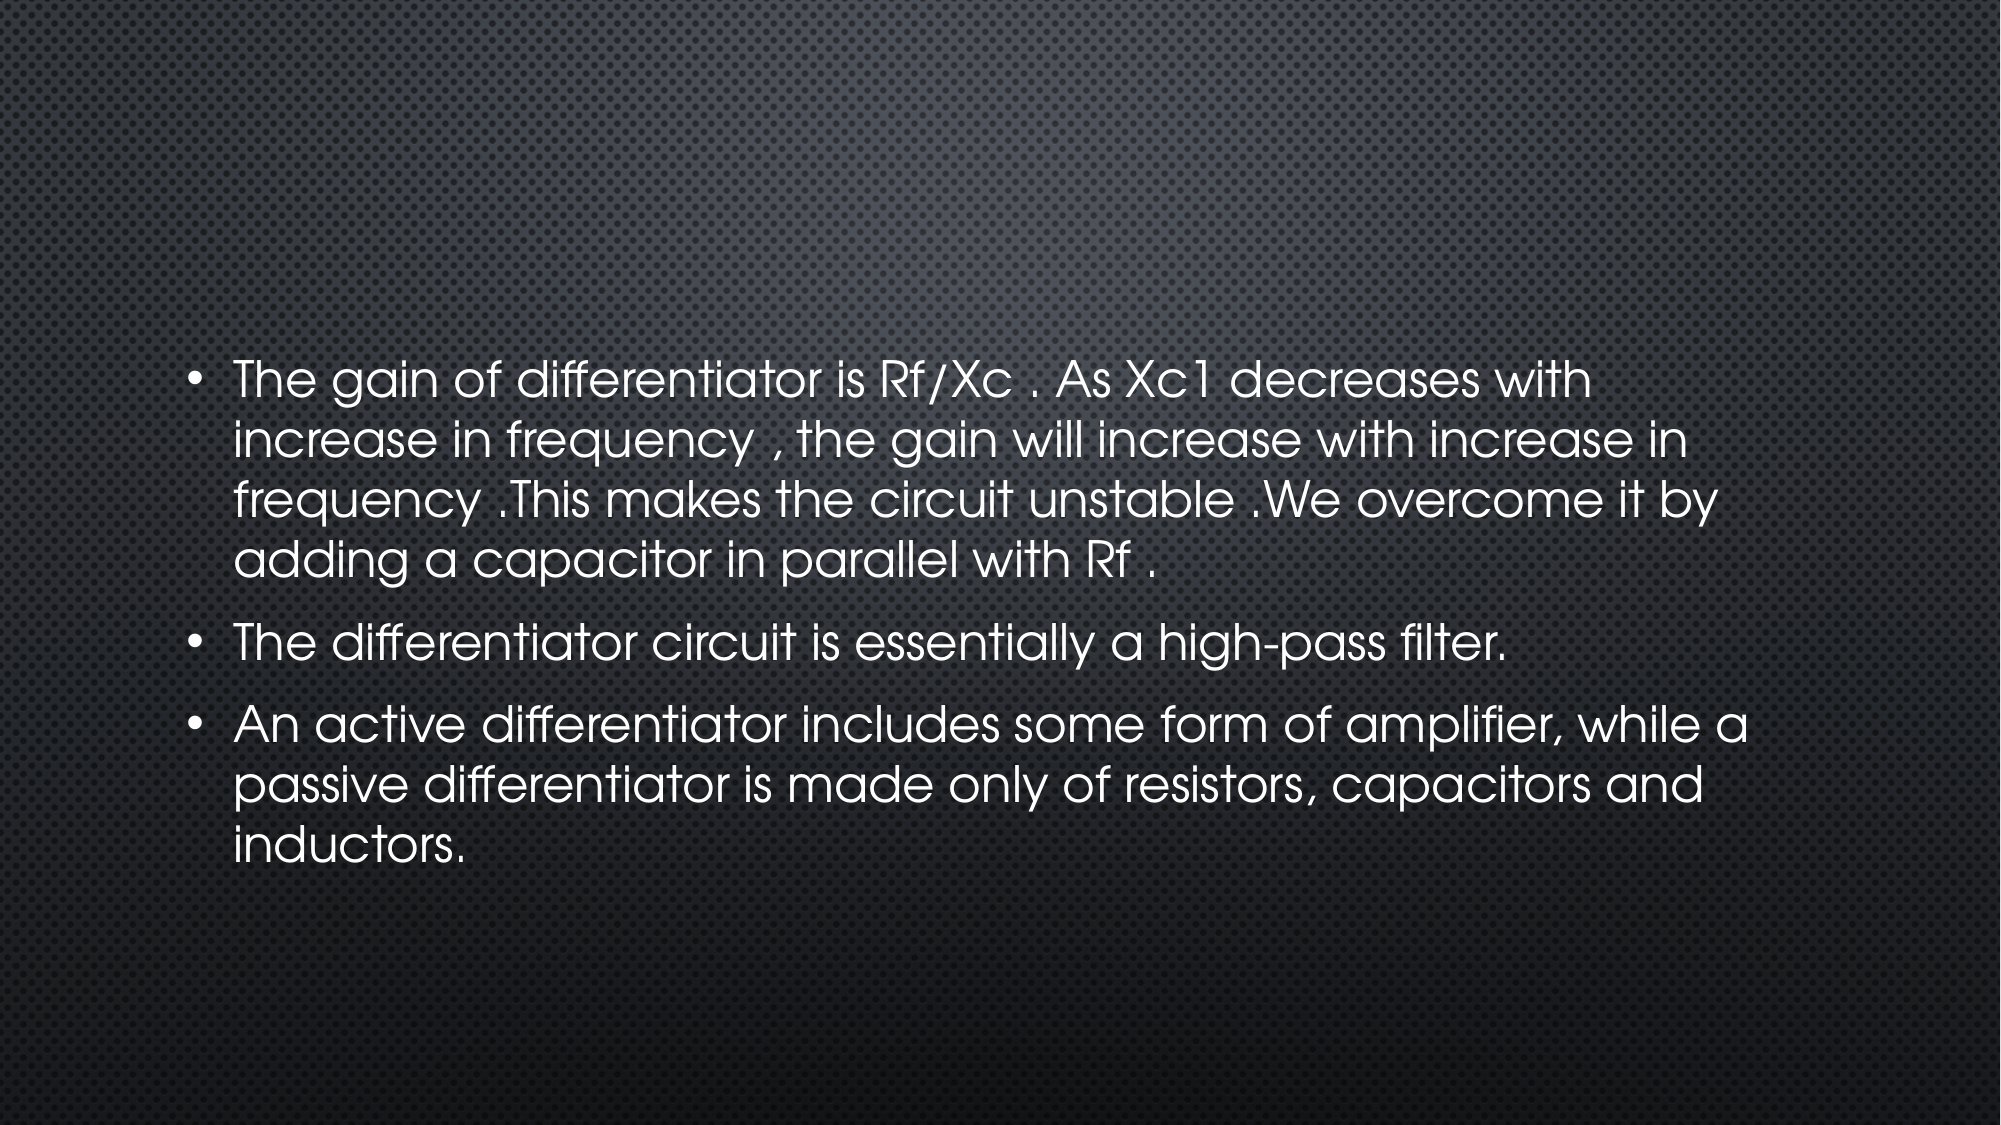

The gain of differentiator is Rf/Xc . As Xc1 decreases with increase in frequency , the gain will increase with increase in frequency .This makes the circuit unstable .We overcome it by adding a capacitor in parallel with Rf .
The differentiator circuit is essentially a high-pass filter.
An active differentiator includes some form of amplifier, while a passive differentiator is made only of resistors, capacitors and inductors.